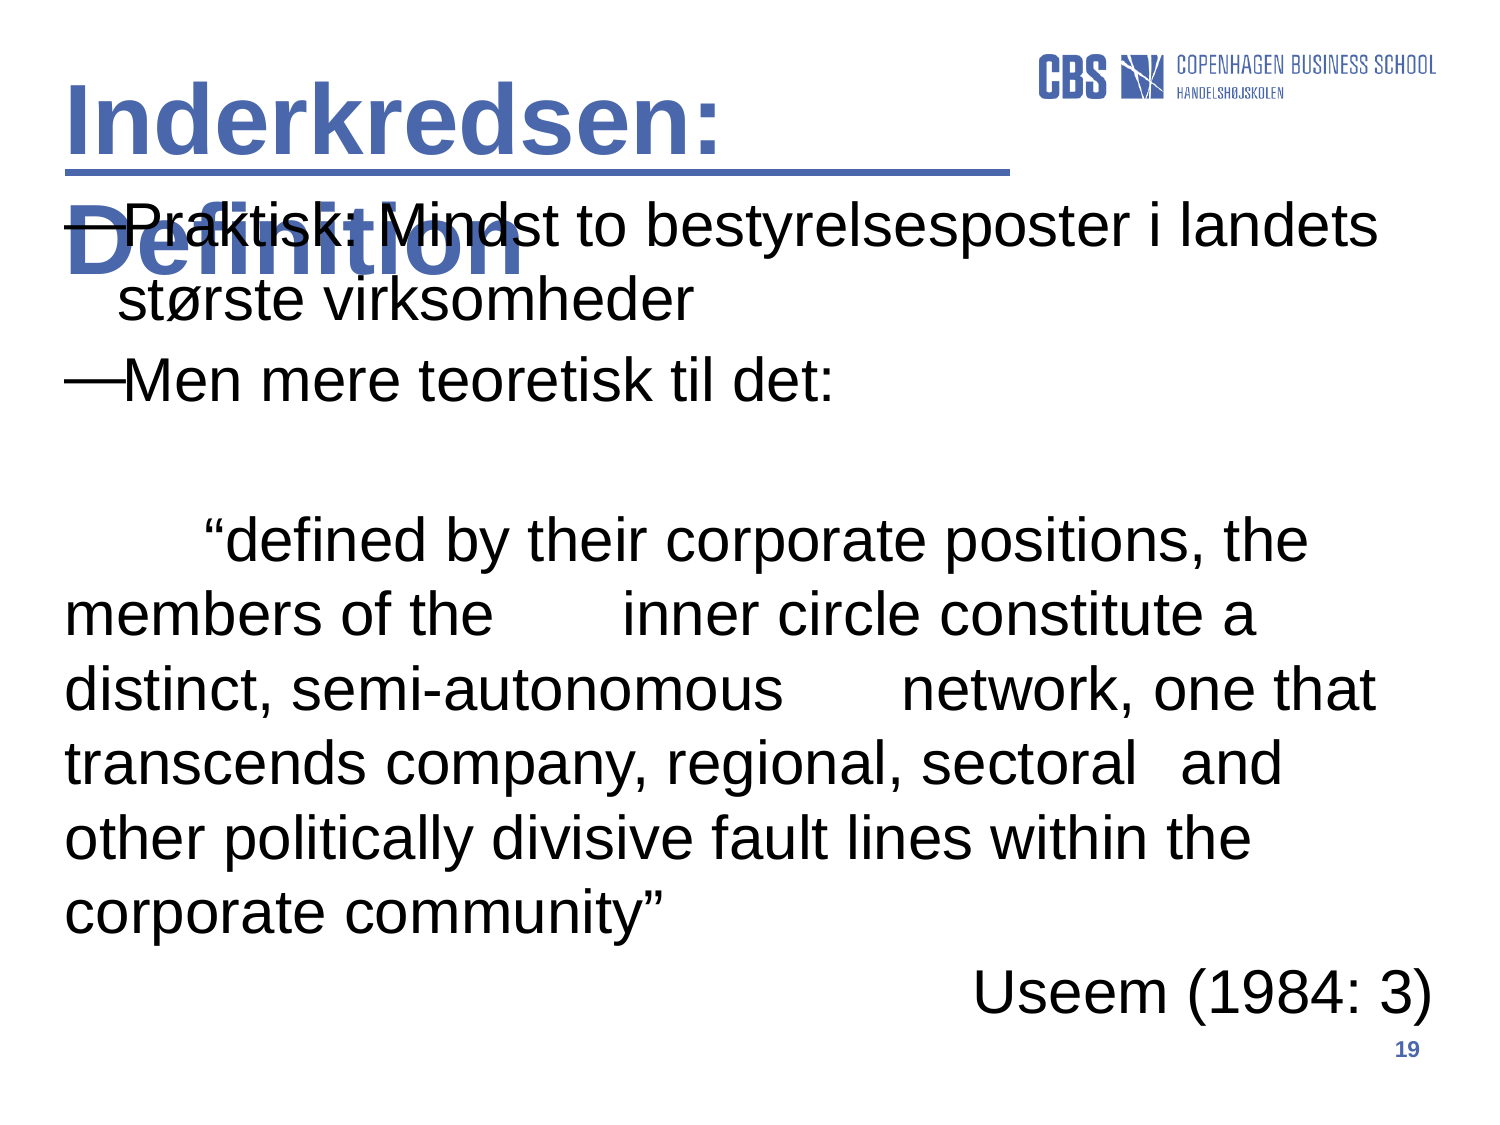

Inderkredsen: Definition
Praktisk: Mindst to bestyrelsesposter i landets største virksomheder
Men mere teoretisk til det:

	“defined by their corporate positions, the members of the 	inner circle constitute a distinct, semi-autonomous 	network, one that transcends company, regional, sectoral 	and other politically divisive fault lines within the 	corporate community”
Useem (1984: 3)